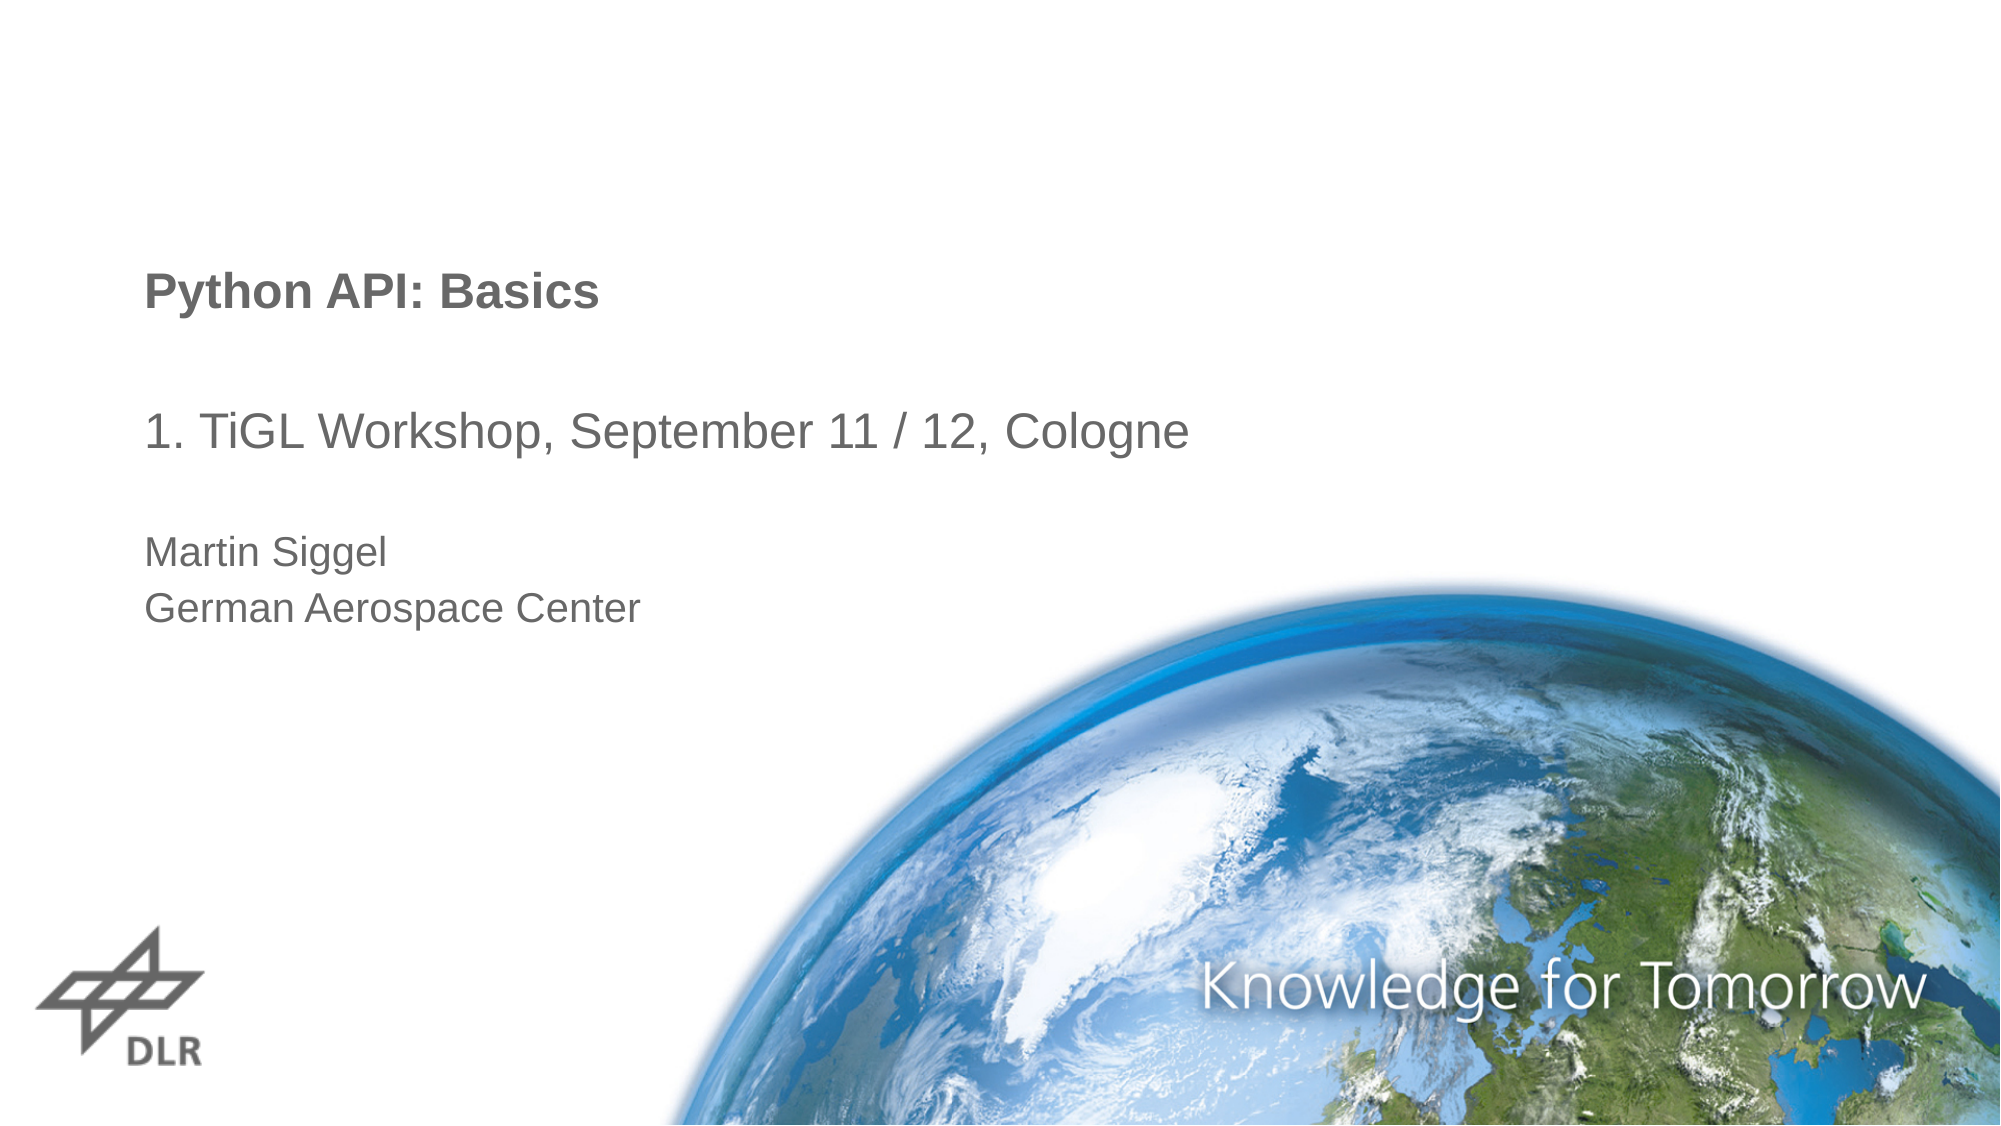

# Python API: Basics
1. TiGL Workshop, September 11 / 12, Cologne
Martin Siggel
German Aerospace Center